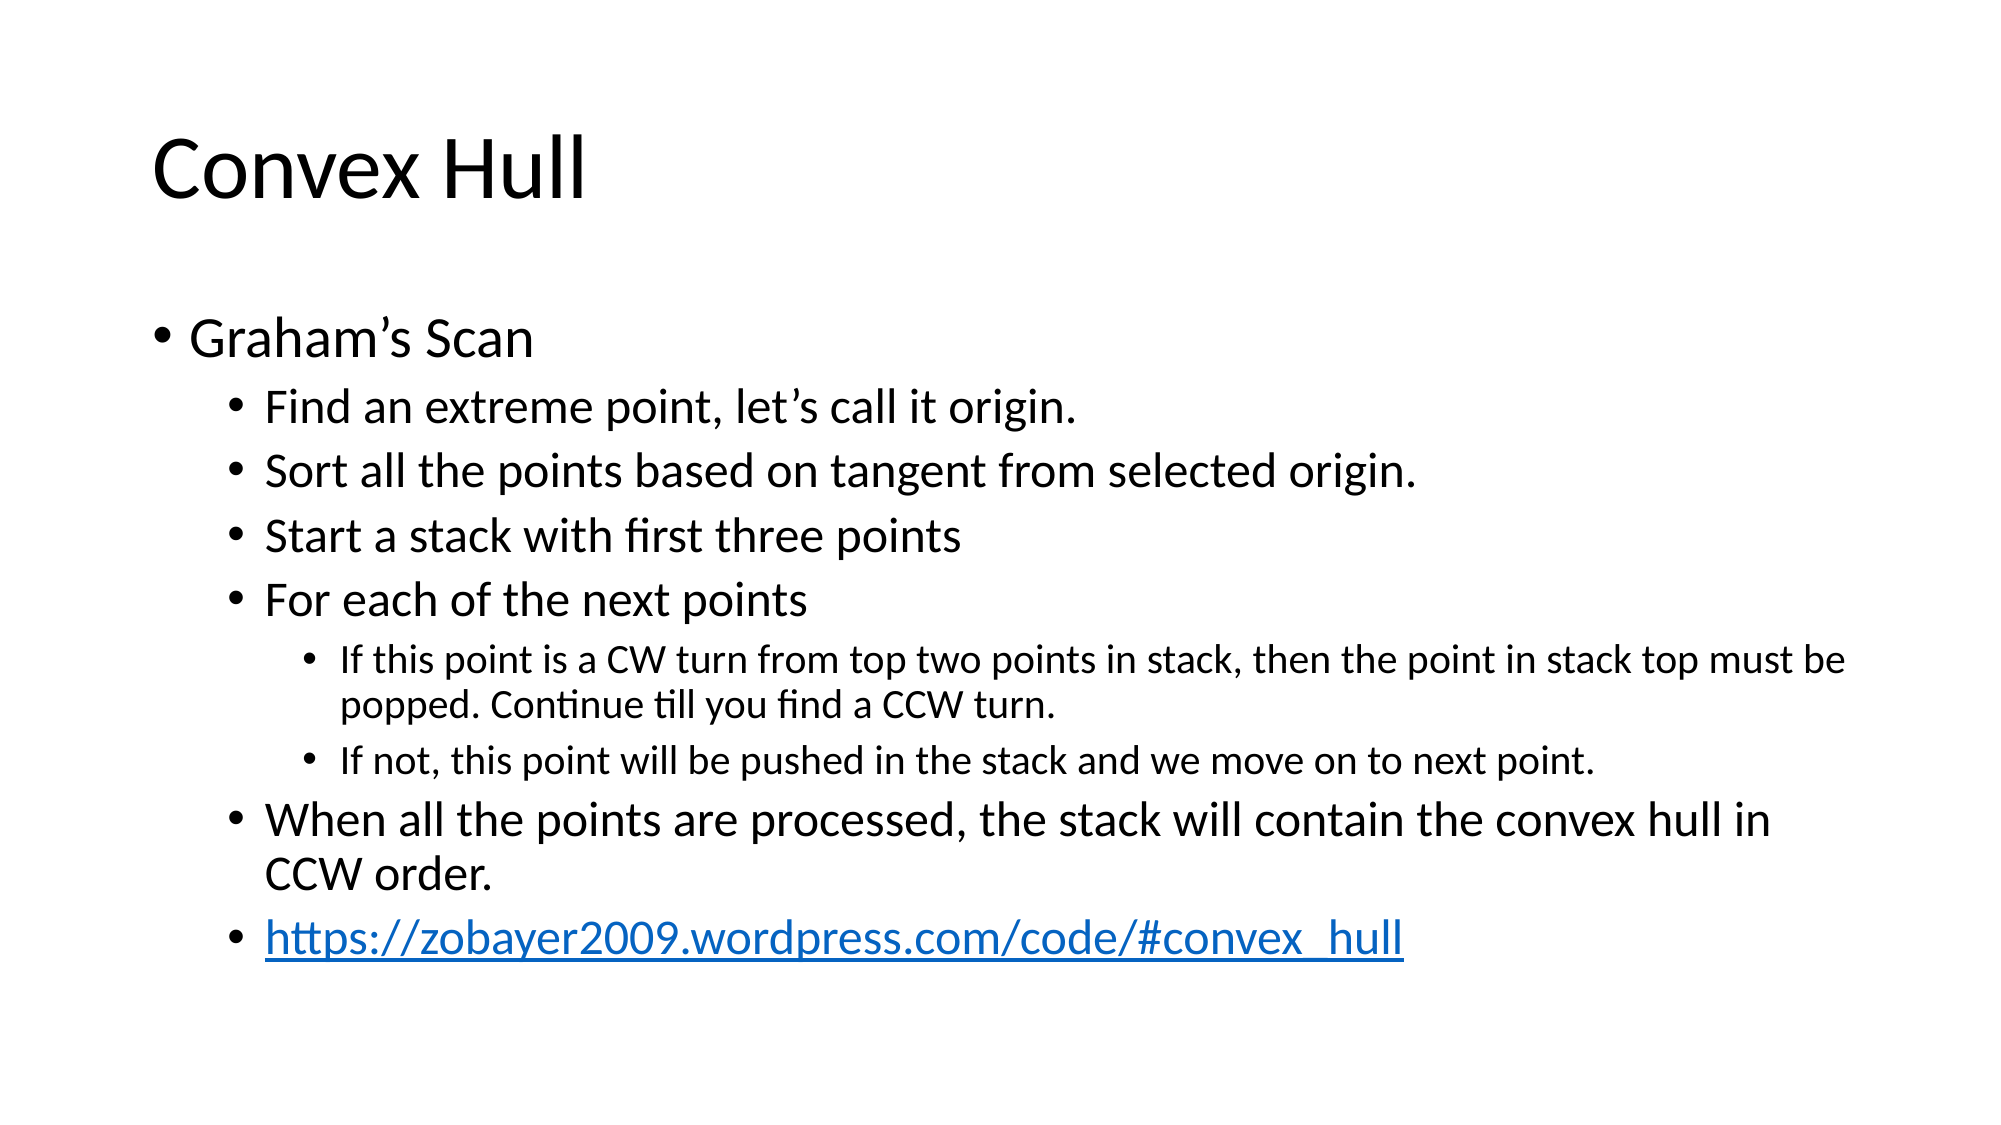

# Convex Hull
Graham’s Scan
Find an extreme point, let’s call it origin.
Sort all the points based on tangent from selected origin.
Start a stack with first three points
For each of the next points
If this point is a CW turn from top two points in stack, then the point in stack top must be popped. Continue till you find a CCW turn.
If not, this point will be pushed in the stack and we move on to next point.
When all the points are processed, the stack will contain the convex hull in CCW order.
https://zobayer2009.wordpress.com/code/#convex_hull